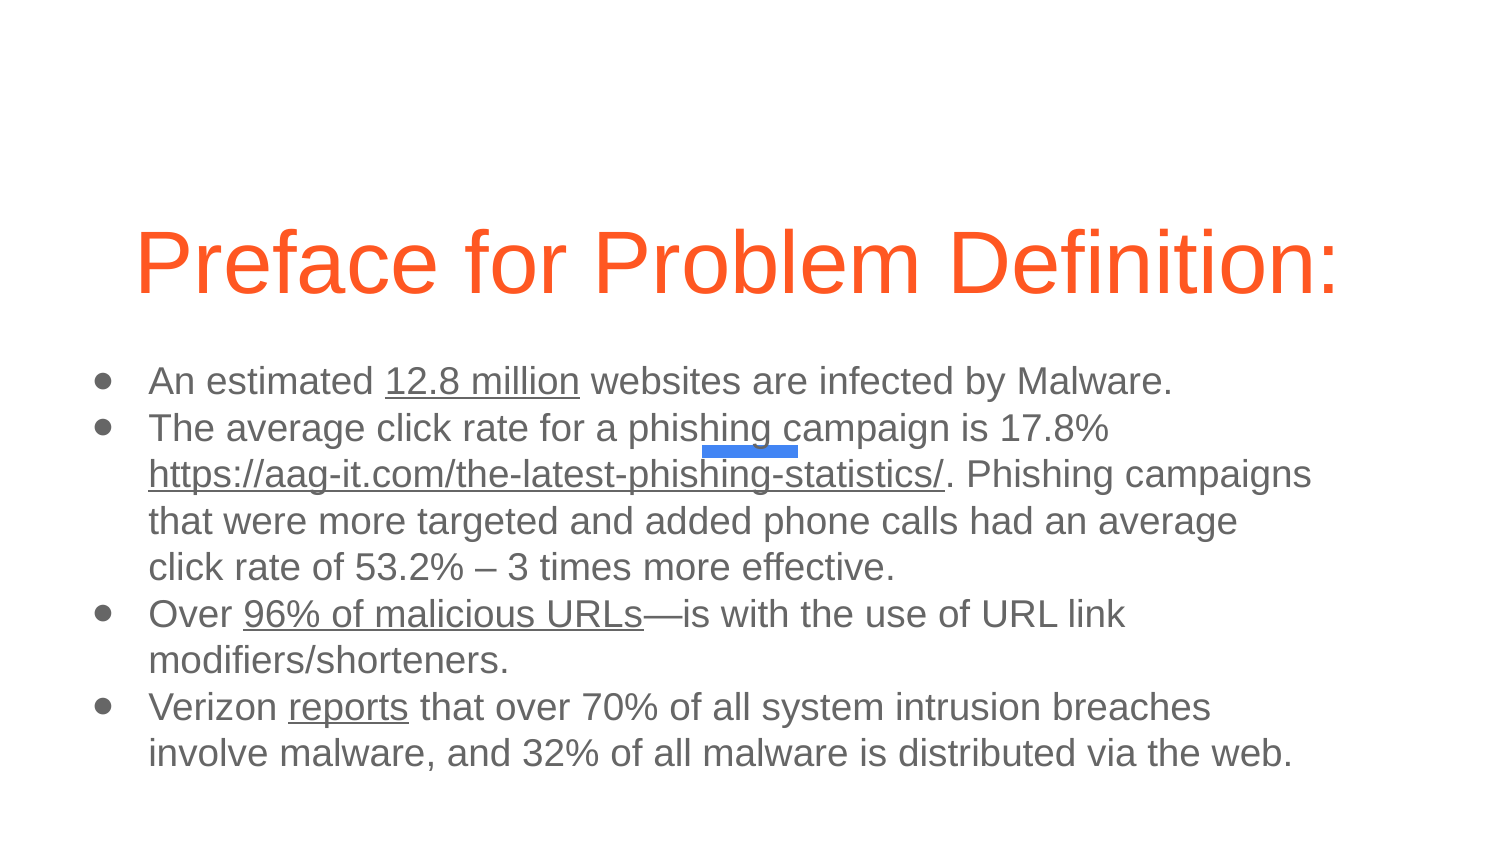

# Preface for Problem Definition:
An estimated 12.8 million websites are infected by Malware.
The average click rate for a phishing campaign is 17.8%https://aag-it.com/the-latest-phishing-statistics/. Phishing campaigns that were more targeted and added phone calls had an average click rate of 53.2% – 3 times more effective.
Over 96% of malicious URLs—is with the use of URL link modifiers/shorteners.
Verizon reports that over 70% of all system intrusion breaches involve malware, and 32% of all malware is distributed via the web.